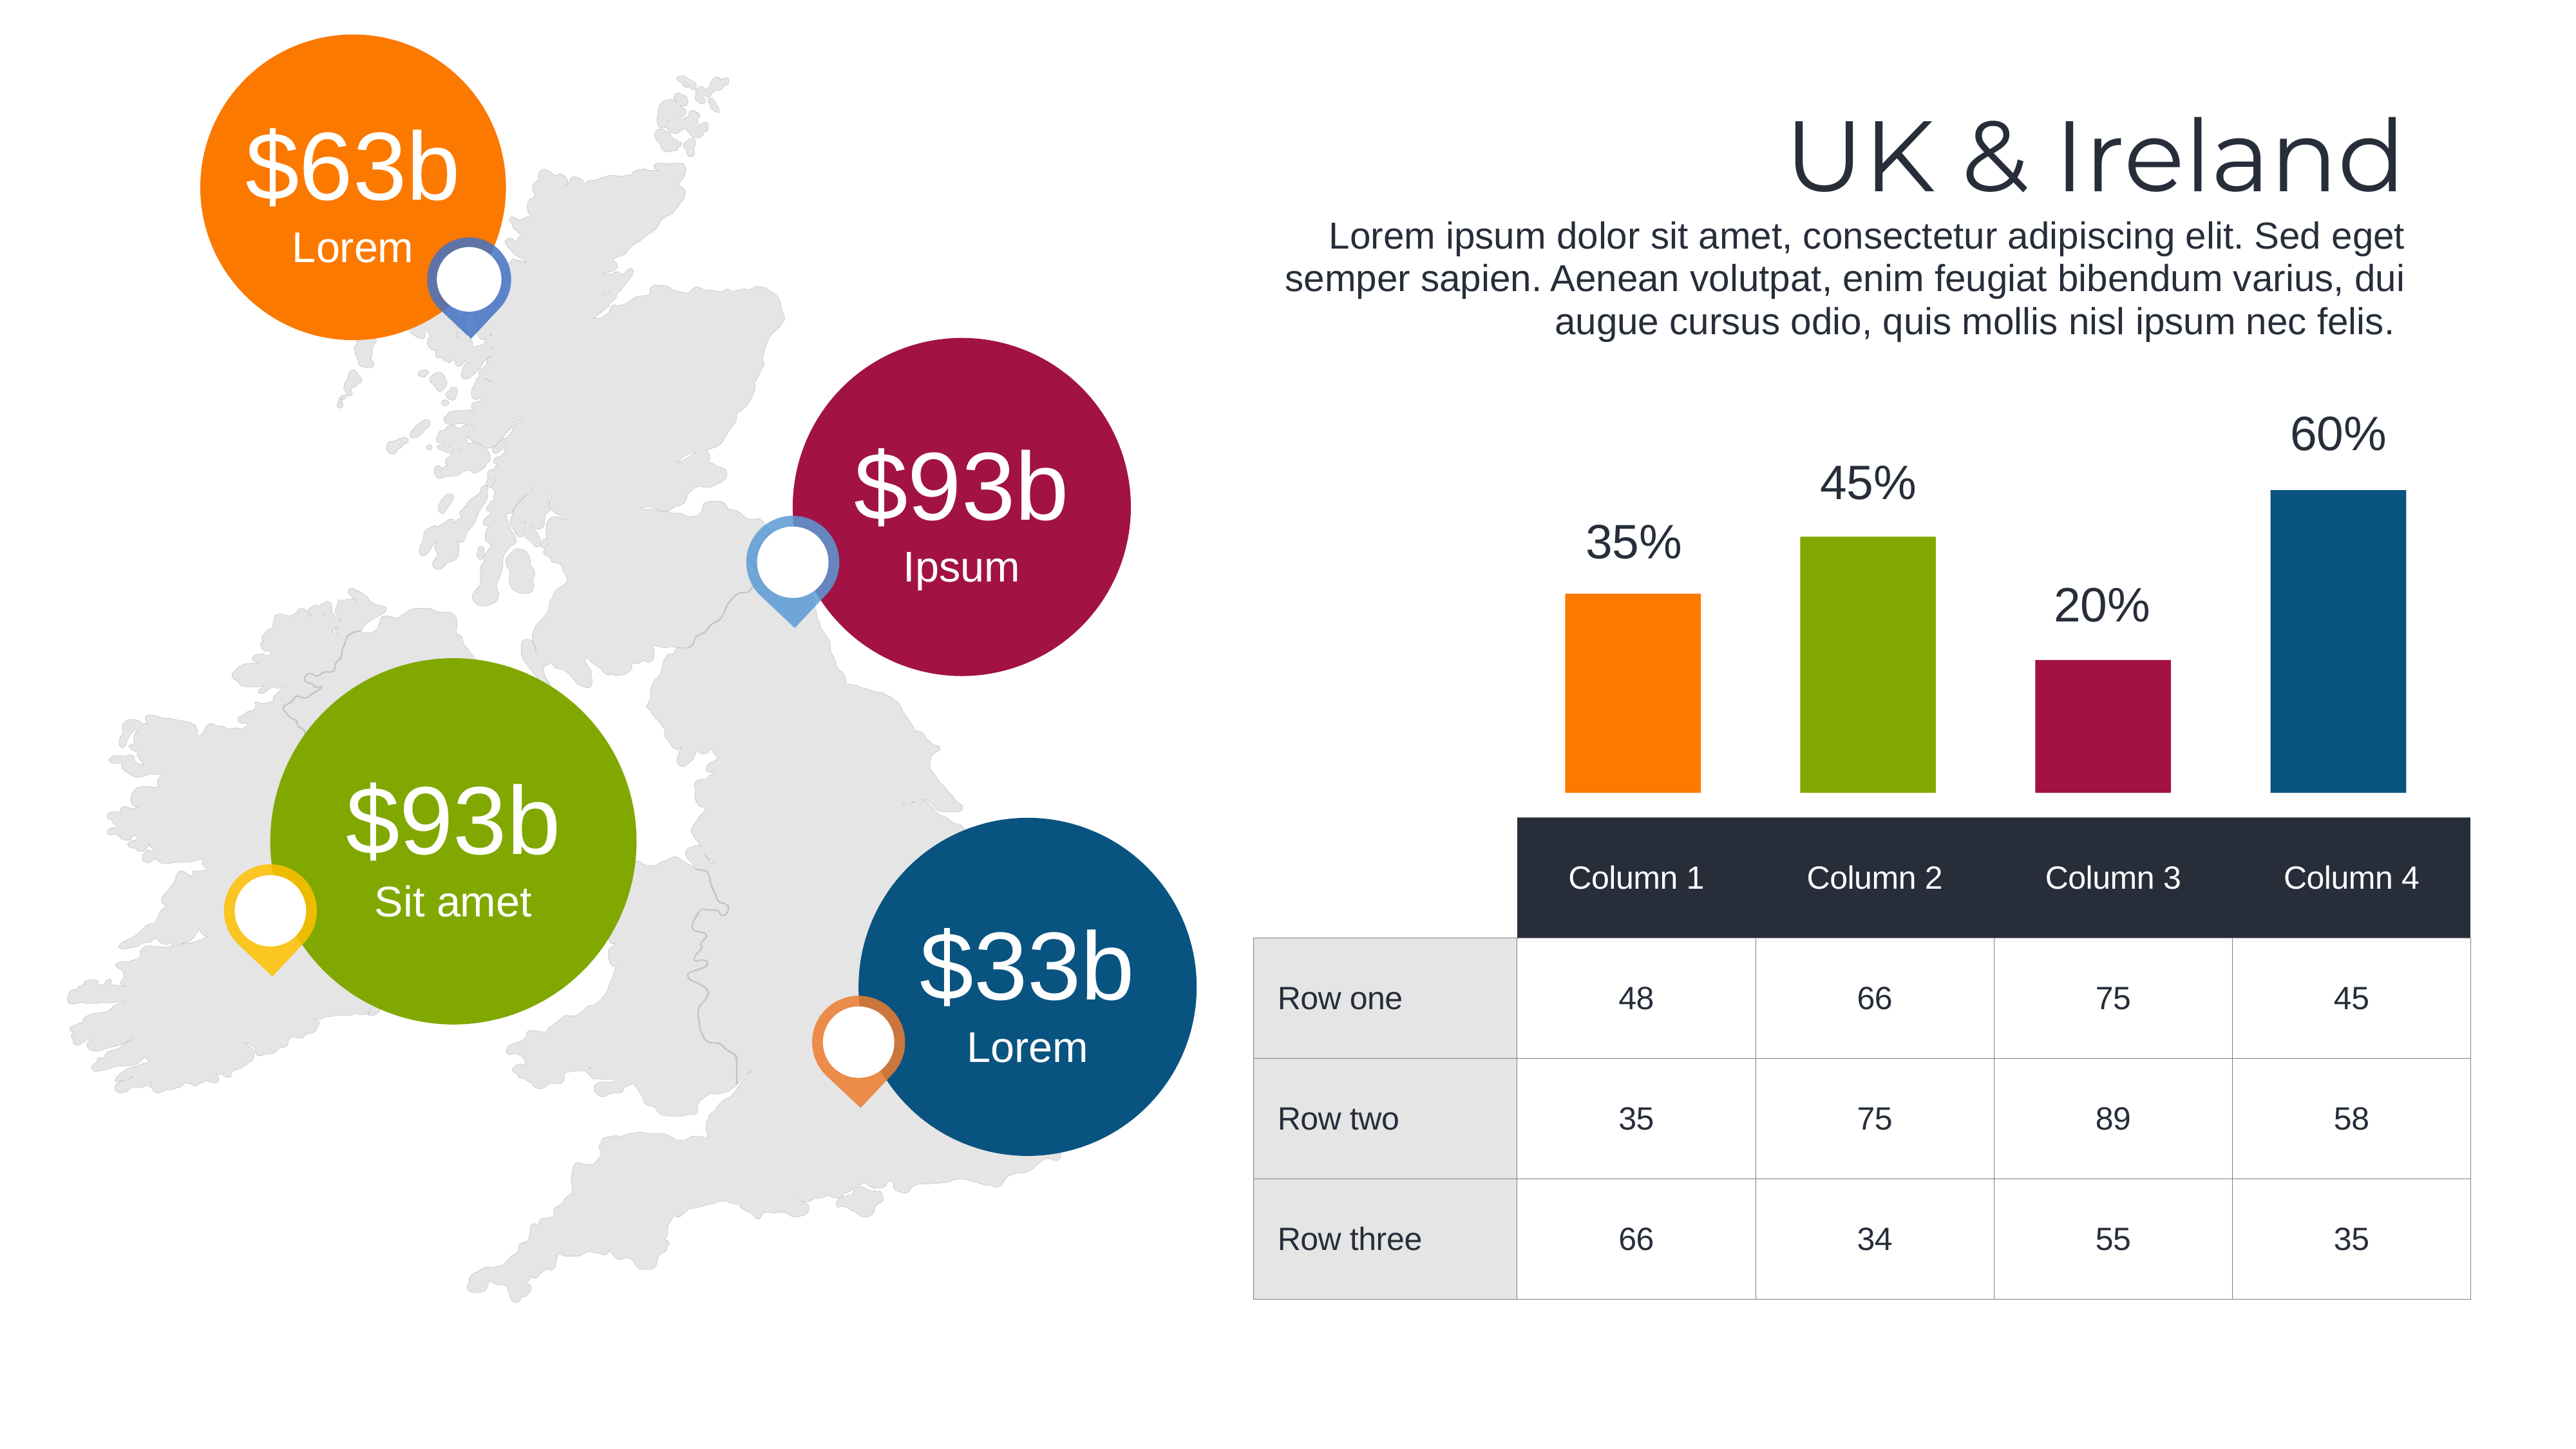

$63b
Lorem

UK & Ireland
Lorem ipsum dolor sit amet, consectetur adipiscing elit. Sed eget semper sapien. Aenean volutpat, enim feugiat bibendum varius, dui augue cursus odio, quis mollis nisl ipsum nec felis.

$93b
Ipsum
60%
45%

35%

20%

$93b
Sit amet

|  | Column 1 | Column 2 | Column 3 | Column 4 |
| --- | --- | --- | --- | --- |
| Row one | 48 | 66 | 75 | 45 |
| Row two | 35 | 75 | 89 | 58 |
| Row three | 66 | 34 | 55 | 35 |
$33b
Lorem